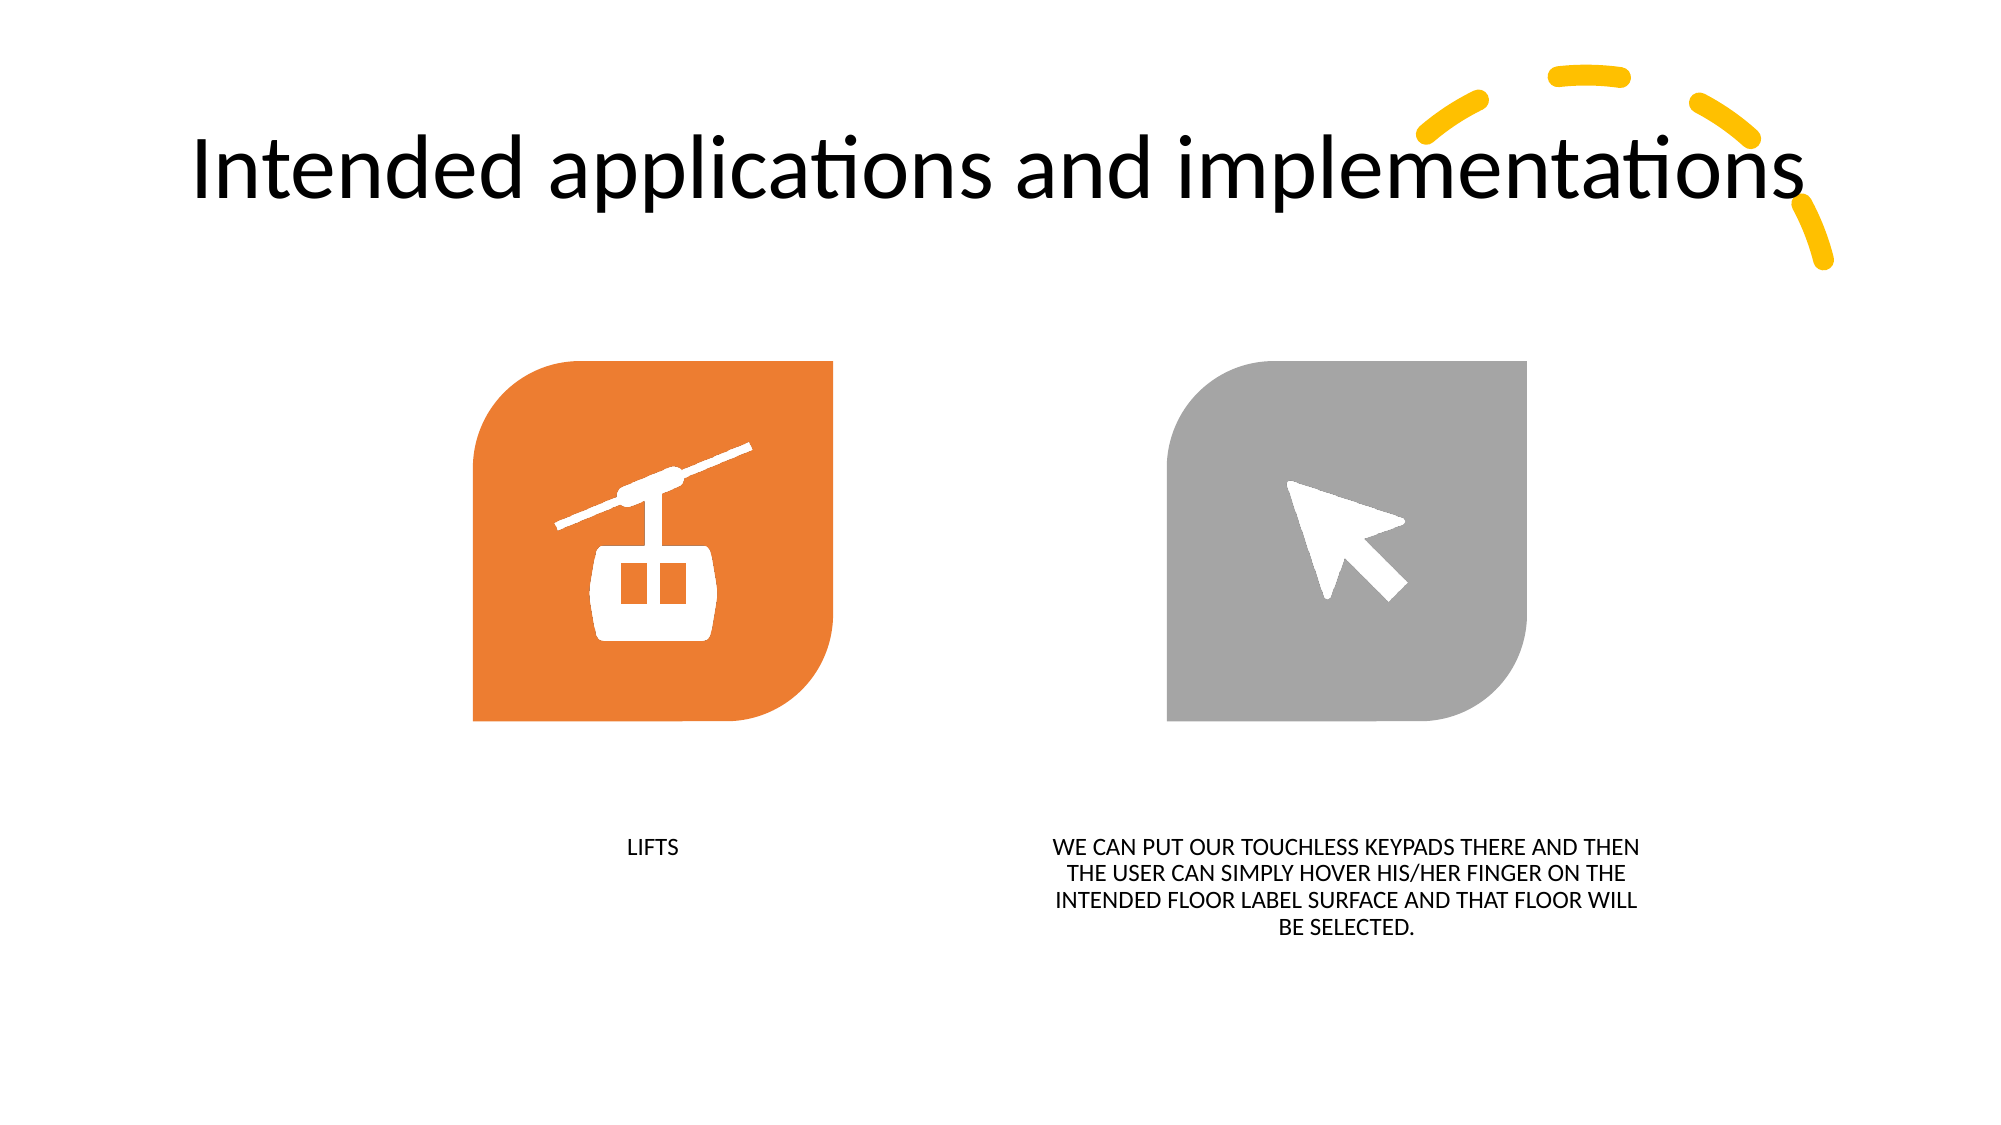

Intended applications and implementations

LIFTS
We can put our touchless keypads there and then the user can simply hover his/her finger on the intended floor label surface and that floor will be selected.